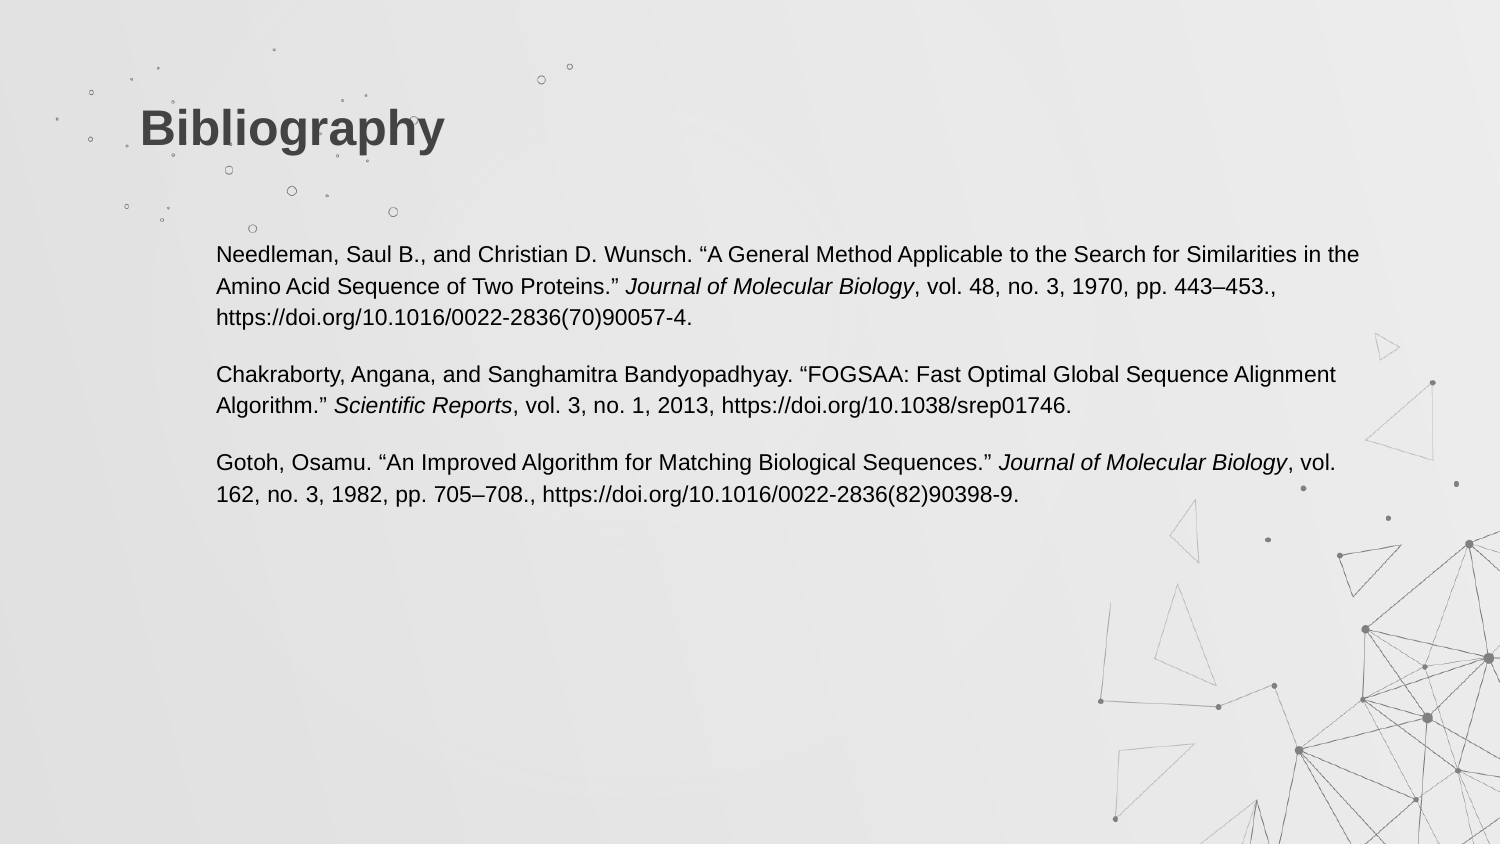

# Bibliography
Needleman, Saul B., and Christian D. Wunsch. “A General Method Applicable to the Search for Similarities in the Amino Acid Sequence of Two Proteins.” Journal of Molecular Biology, vol. 48, no. 3, 1970, pp. 443–453., https://doi.org/10.1016/0022-2836(70)90057-4.
Chakraborty, Angana, and Sanghamitra Bandyopadhyay. “FOGSAA: Fast Optimal Global Sequence Alignment Algorithm.” Scientific Reports, vol. 3, no. 1, 2013, https://doi.org/10.1038/srep01746.
Gotoh, Osamu. “An Improved Algorithm for Matching Biological Sequences.” Journal of Molecular Biology, vol. 162, no. 3, 1982, pp. 705–708., https://doi.org/10.1016/0022-2836(82)90398-9.